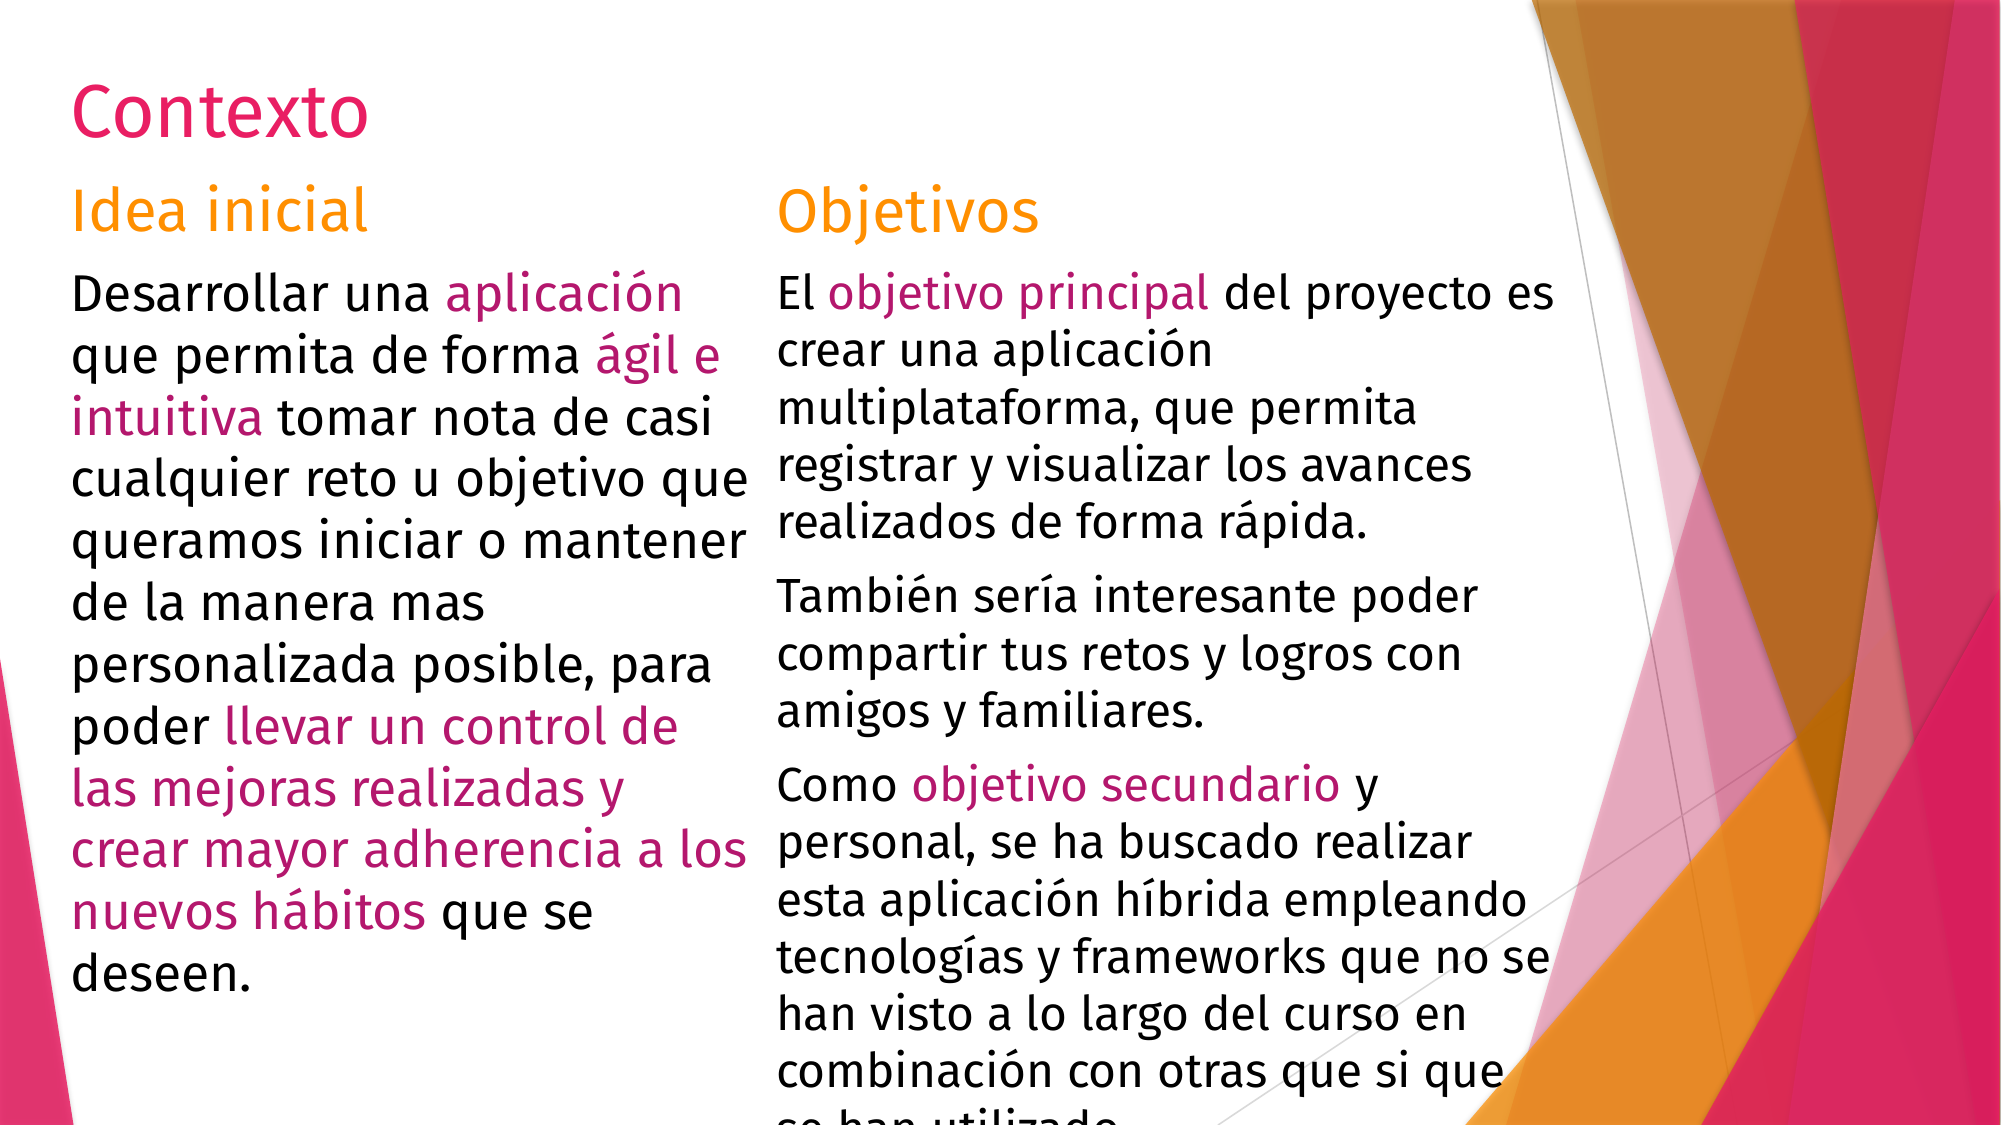

# Contexto
Idea inicial
Desarrollar una aplicación que permita de forma ágil e intuitiva tomar nota de casi cualquier reto u objetivo que queramos iniciar o mantener de la manera mas personalizada posible, para poder llevar un control de las mejoras realizadas y crear mayor adherencia a los nuevos hábitos que se deseen.
Objetivos
El objetivo principal del proyecto es crear una aplicación multiplataforma, que permita registrar y visualizar los avances realizados de forma rápida.
También sería interesante poder compartir tus retos y logros con amigos y familiares.
Como objetivo secundario y personal, se ha buscado realizar esta aplicación híbrida empleando tecnologías y frameworks que no se han visto a lo largo del curso en combinación con otras que si que se han utilizado.